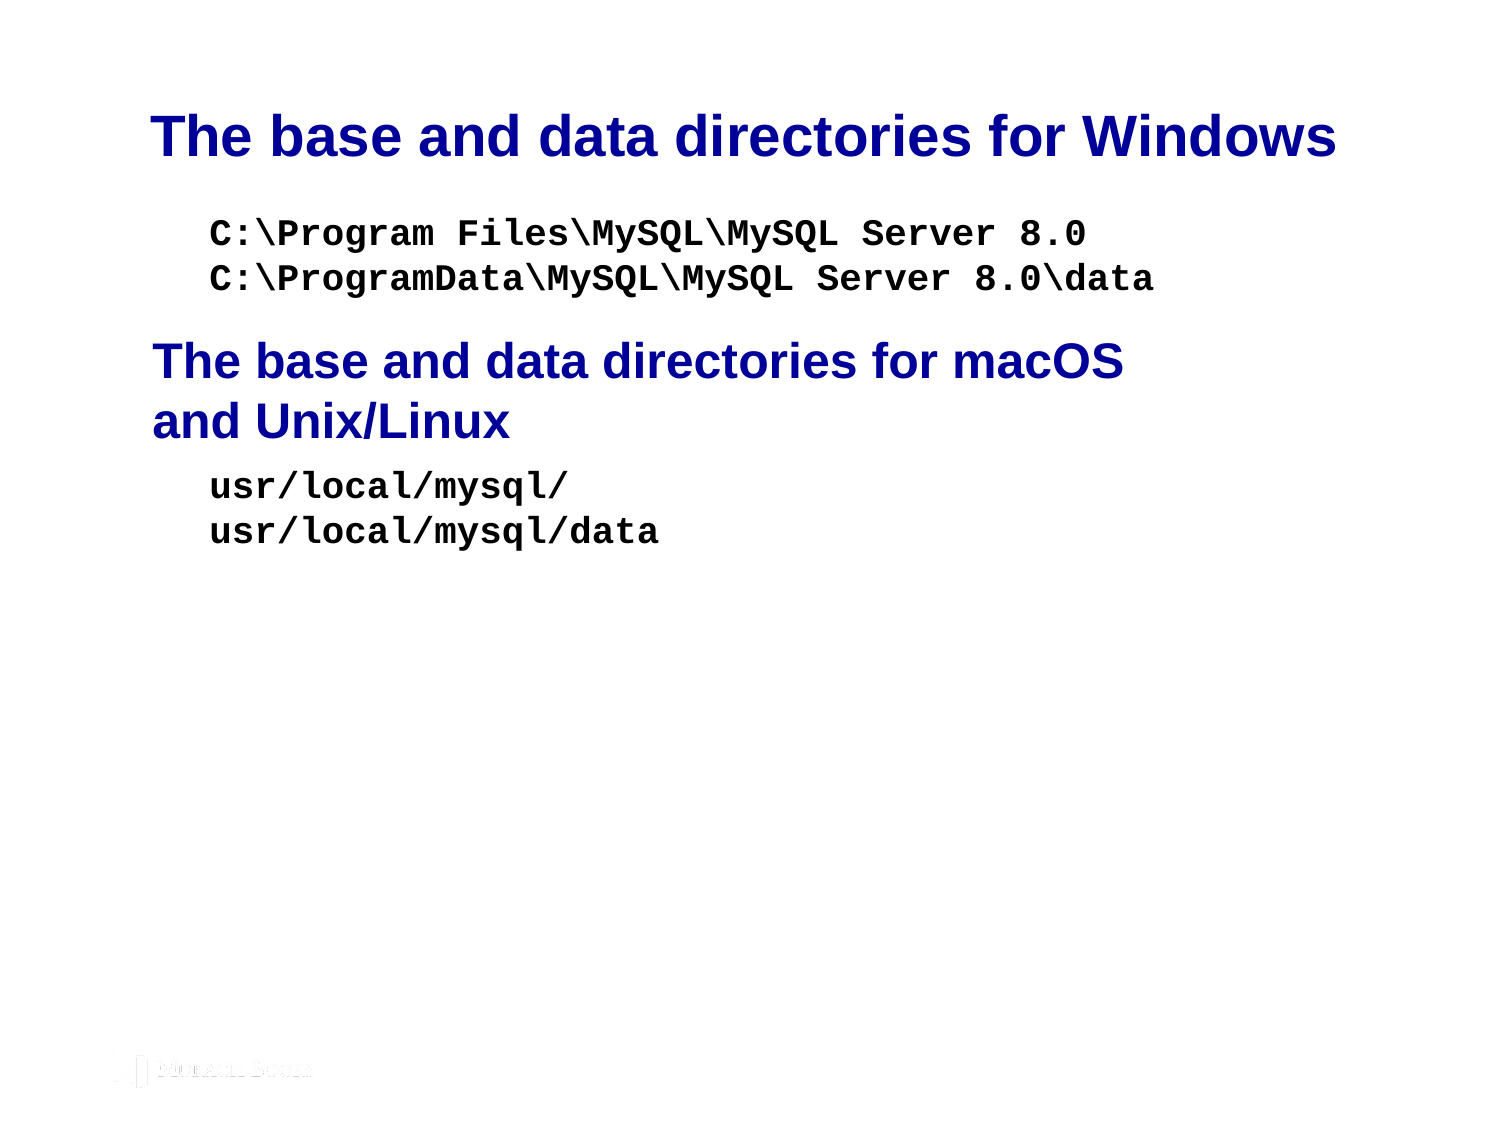

# The base and data directories for Windows
C:\Program Files\MySQL\MySQL Server 8.0
C:\ProgramData\MySQL\MySQL Server 8.0\data
The base and data directories for macOS
and Unix/Linux
usr/local/mysql/
usr/local/mysql/data

© 2019, Mike Murach & Associates, Inc.
Murach’s MySQL 3rd Edition

C17, Slide 272